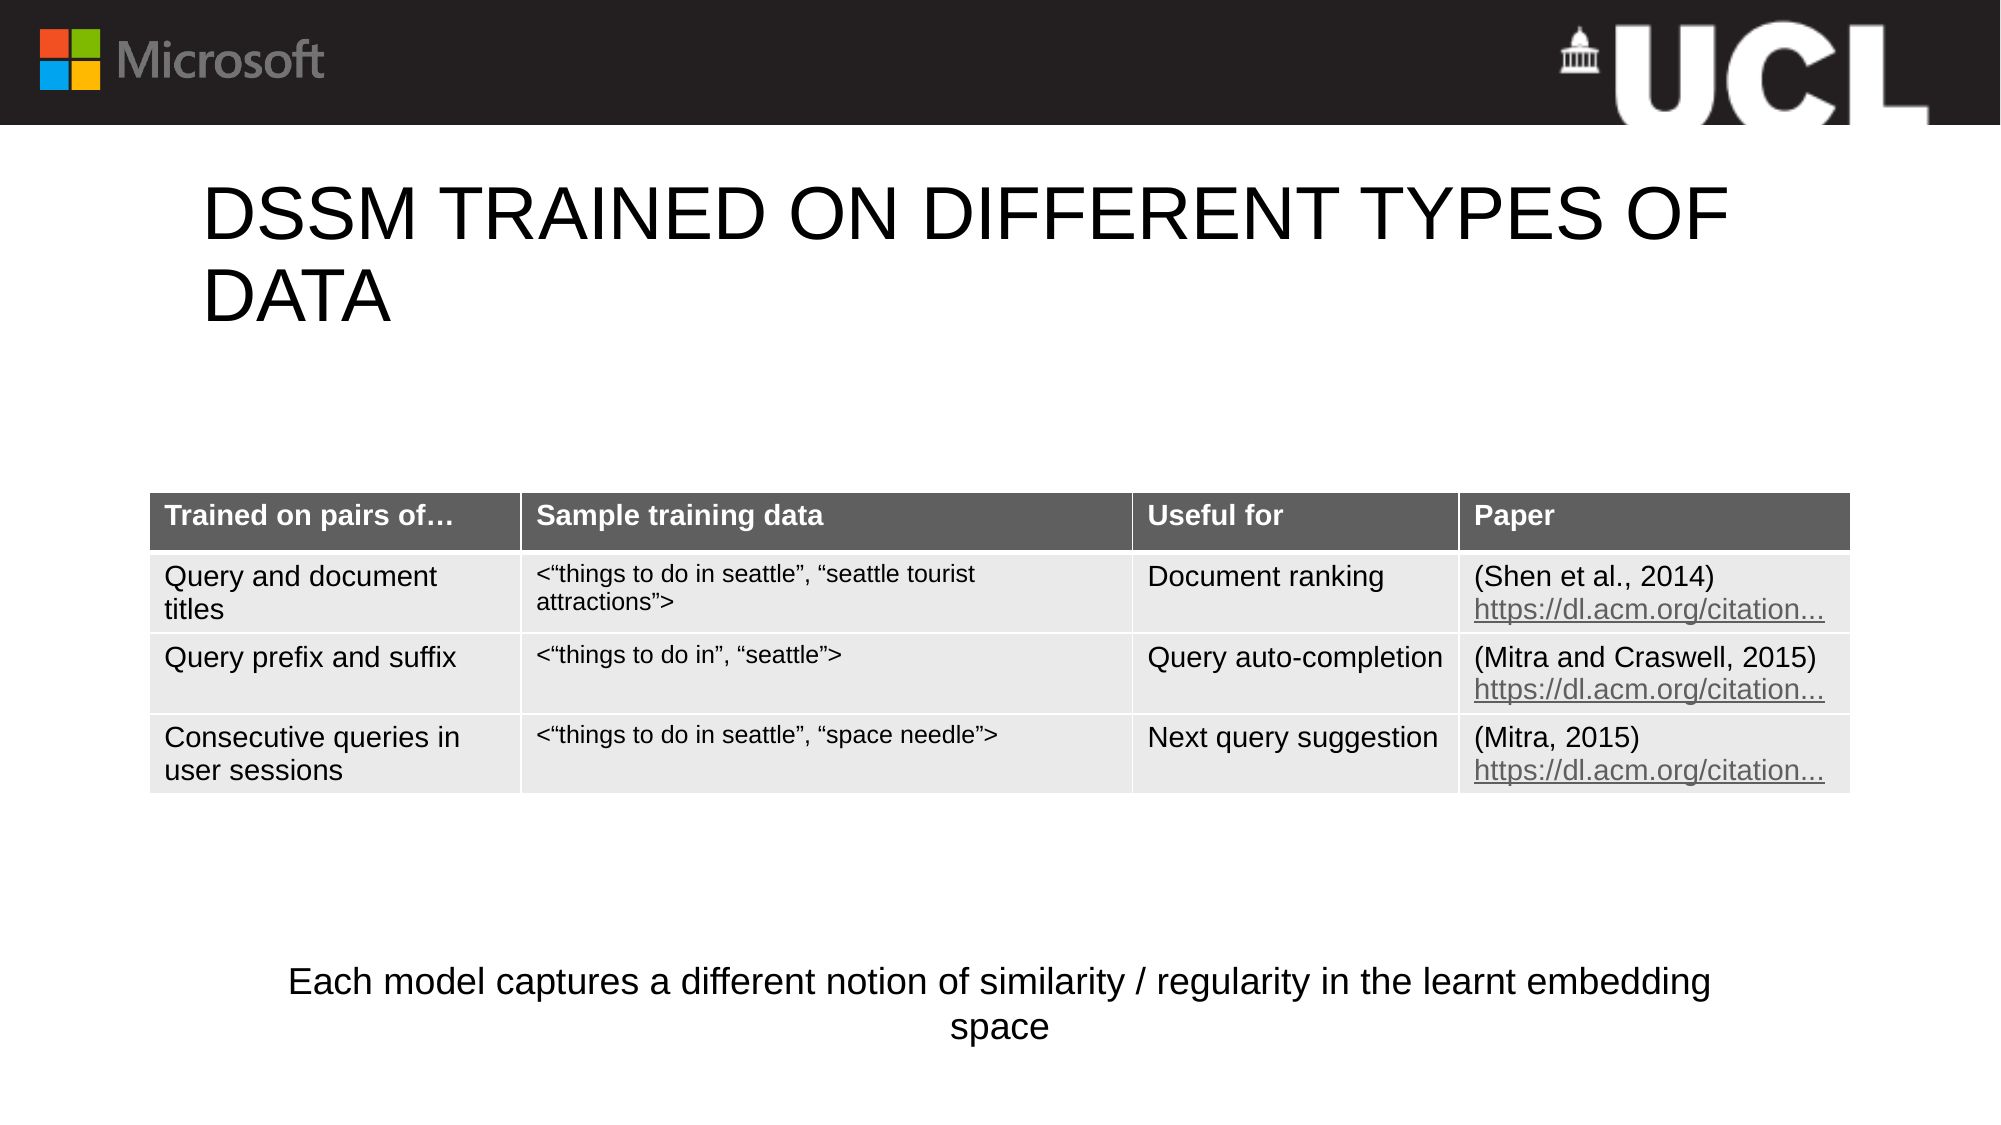

# DSSM trained on different types of data
| Trained on pairs of… | Sample training data | Useful for | Paper |
| --- | --- | --- | --- |
| Query and document titles | <“things to do in seattle”, “seattle tourist attractions”> | Document ranking | (Shen et al., 2014) https://dl.acm.org/citation... |
| Query prefix and suffix | <“things to do in”, “seattle”> | Query auto-completion | (Mitra and Craswell, 2015) https://dl.acm.org/citation... |
| Consecutive queries in user sessions | <“things to do in seattle”, “space needle”> | Next query suggestion | (Mitra, 2015) https://dl.acm.org/citation... |
Each model captures a different notion of similarity / regularity in the learnt embedding space